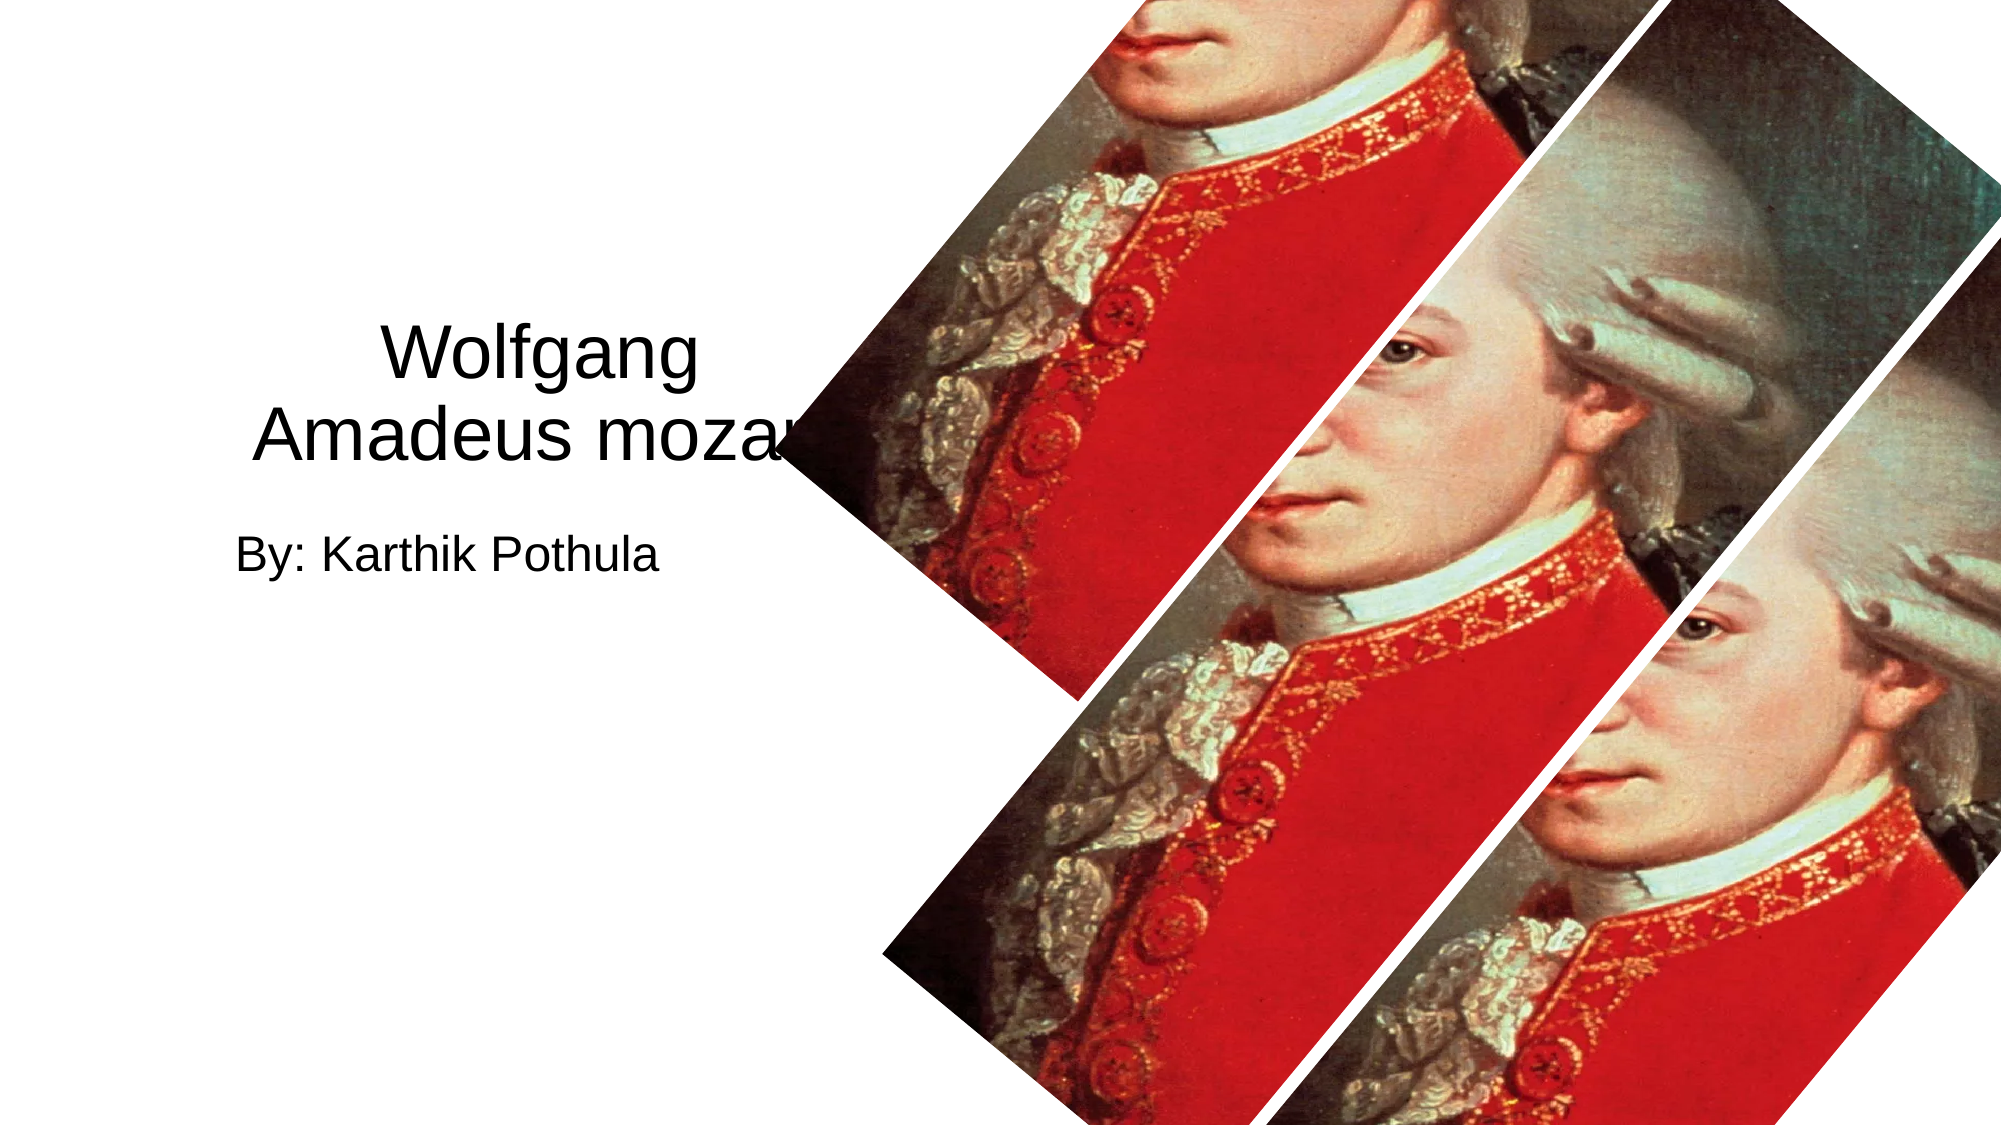

# Wolfgang Amadeus mozart
By: Karthik Pothula